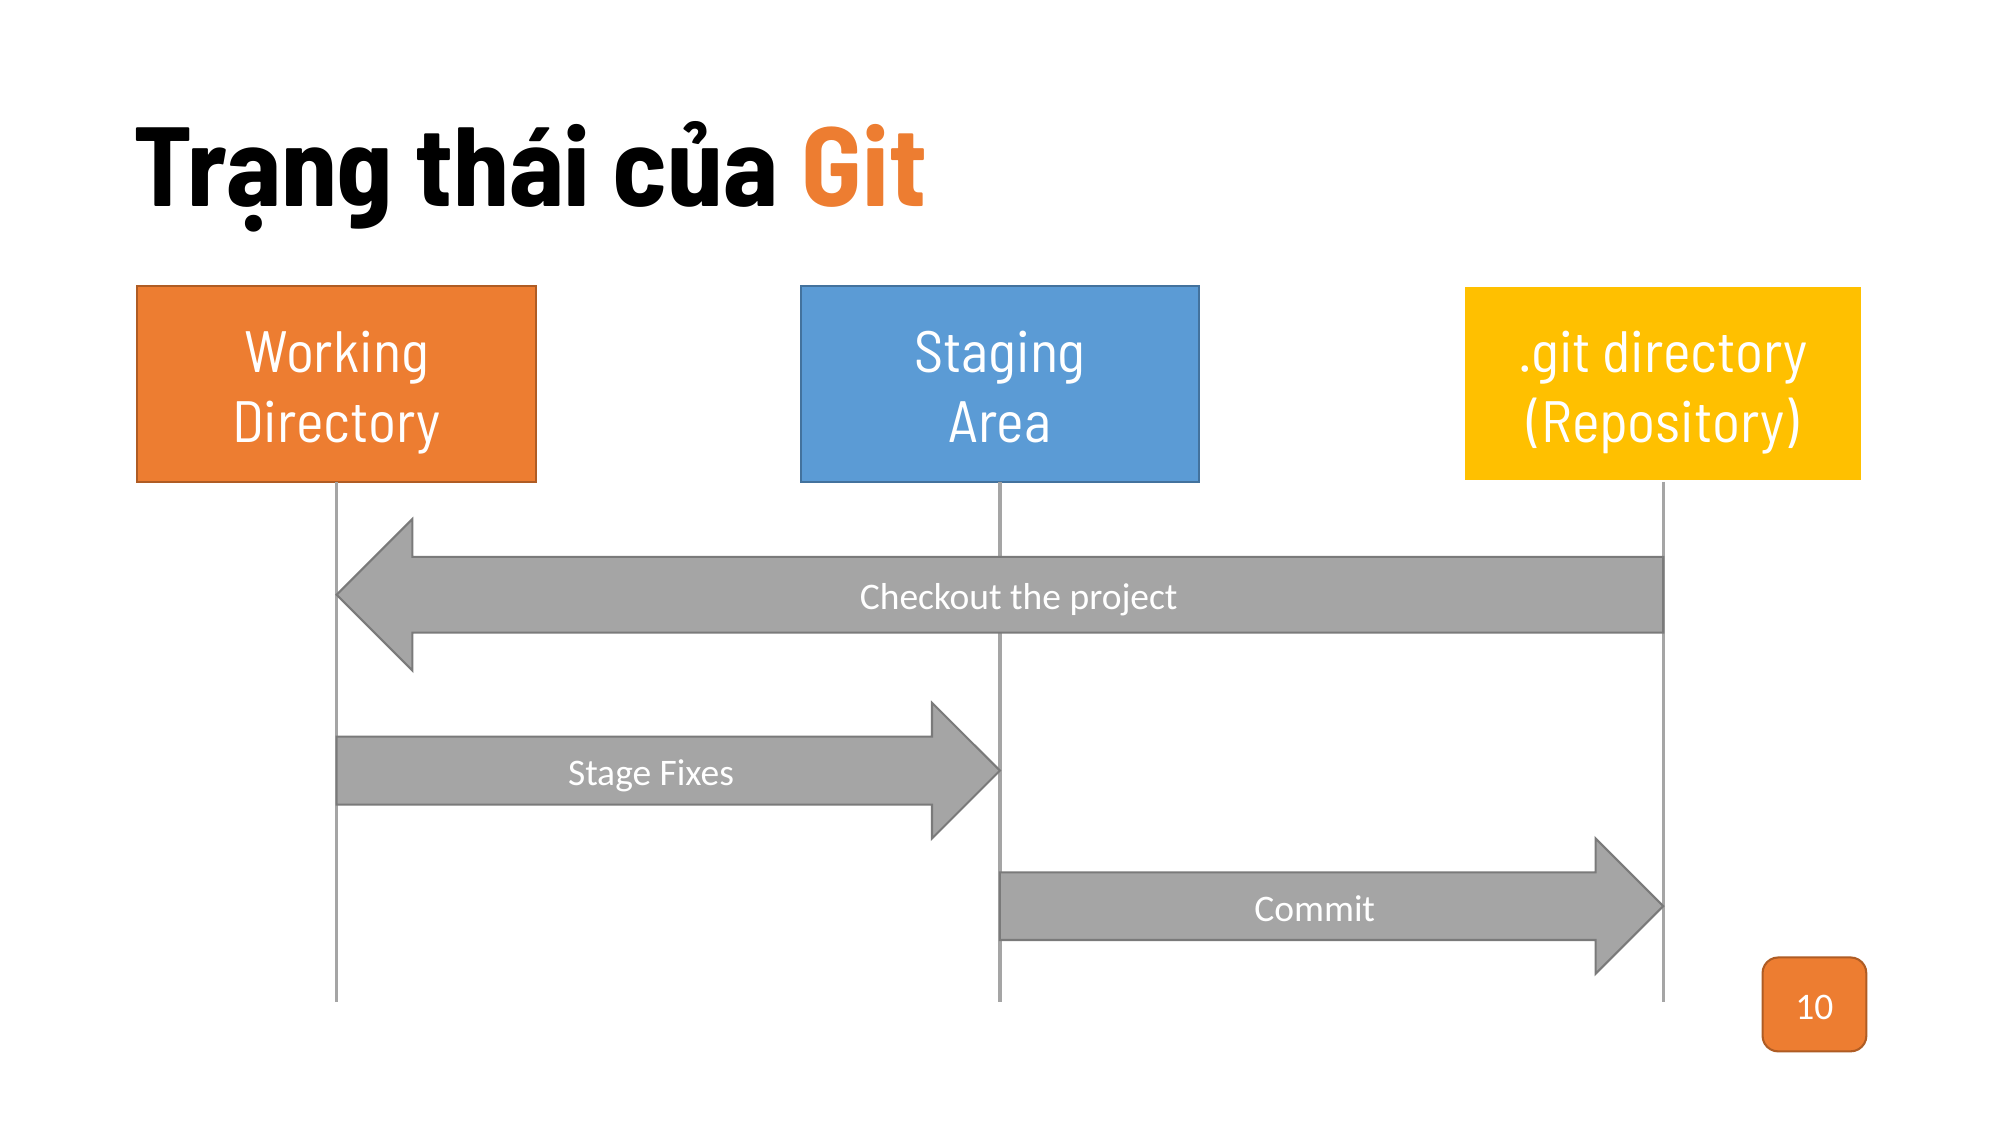

Trạng thái của Git
Working Directory
Staging
Area
.git directory
(Repository)
Checkout the project
Stage Fixes
Commit
10